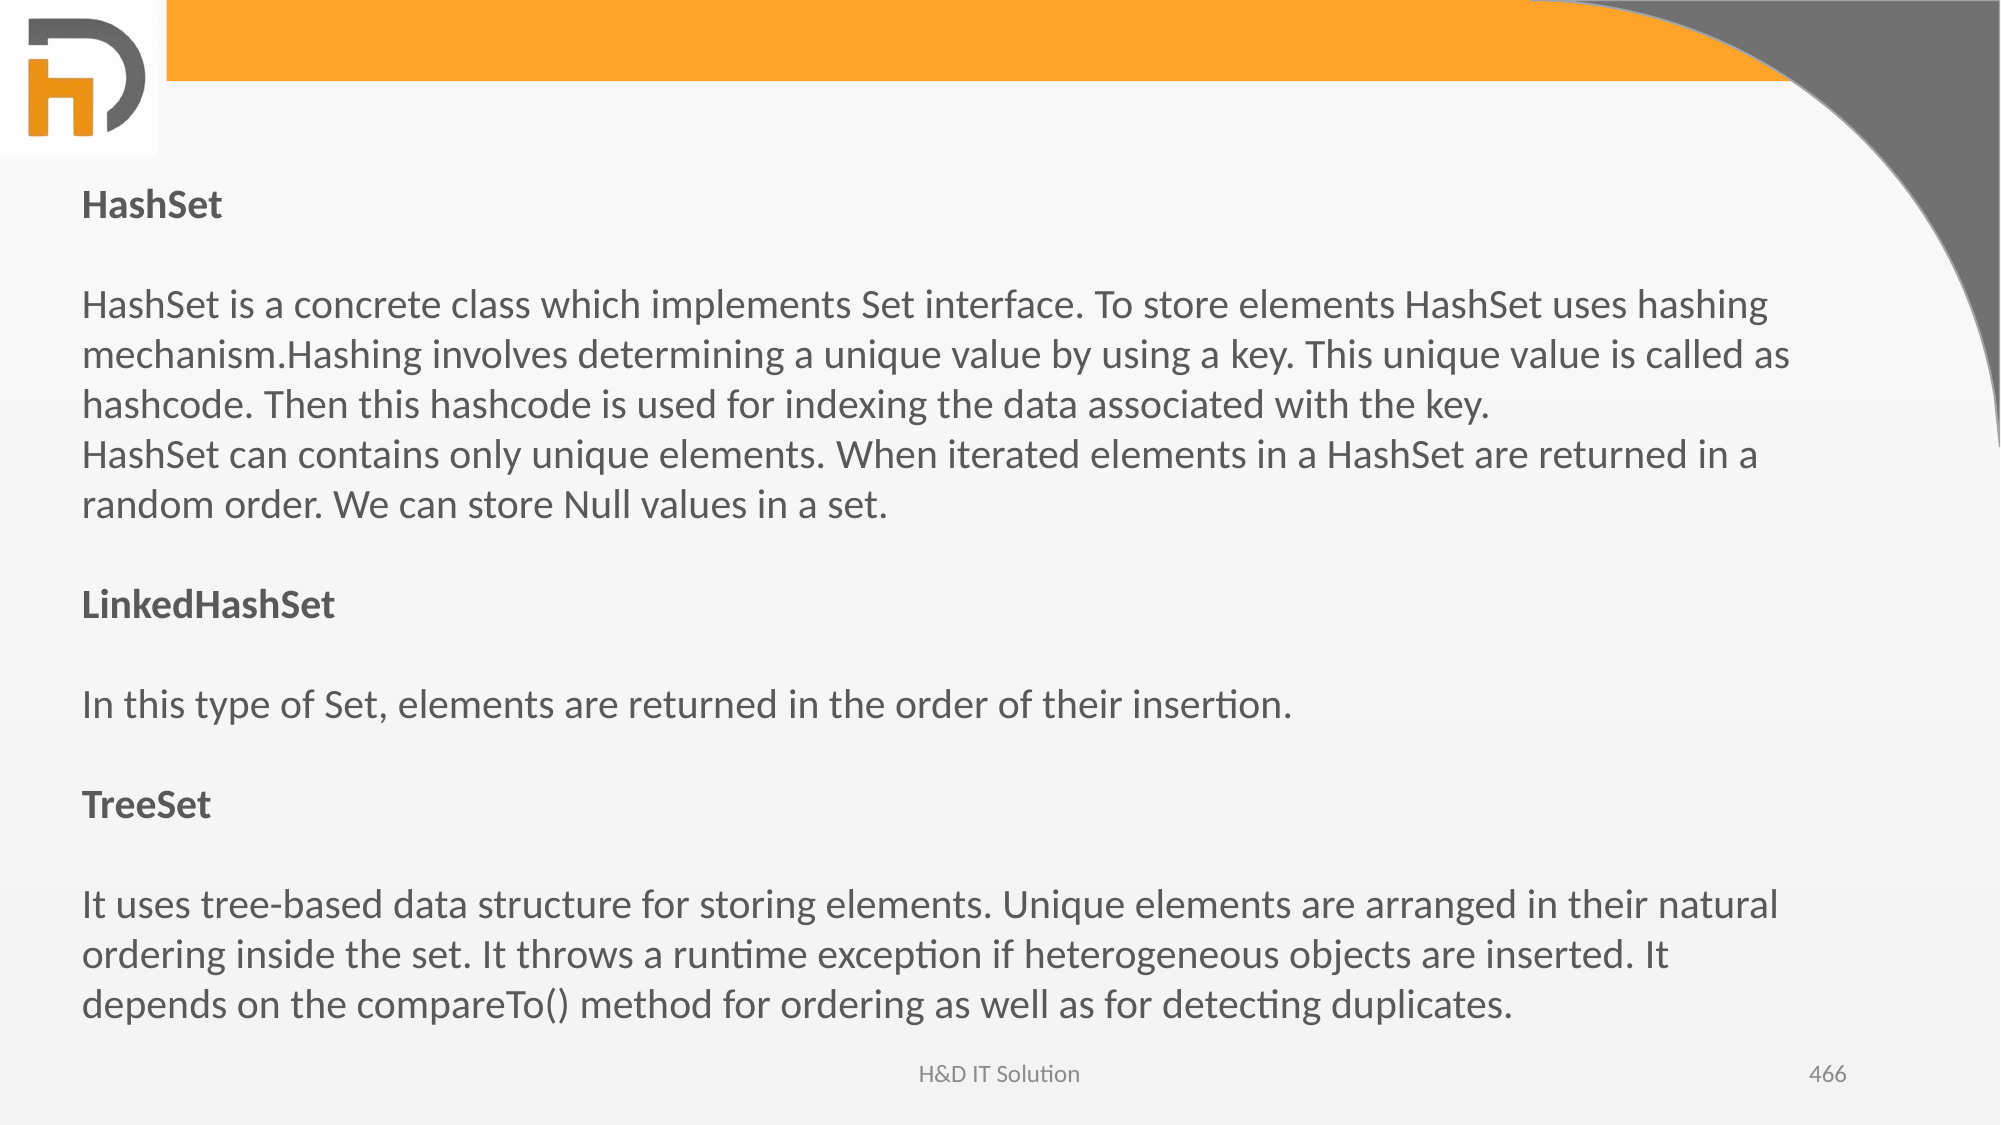

HashSet

HashSet is a concrete class which implements Set interface. To store elements HashSet uses hashing mechanism.Hashing involves determining a unique value by using a key. This unique value is called as hashcode. Then this hashcode is used for indexing the data associated with the key.
HashSet can contains only unique elements. When iterated elements in a HashSet are returned in a random order. We can store Null values in a set.

LinkedHashSet

In this type of Set, elements are returned in the order of their insertion.

TreeSet

It uses tree-based data structure for storing elements. Unique elements are arranged in their natural ordering inside the set. It throws a runtime exception if heterogeneous objects are inserted. It depends on the compareTo() method for ordering as well as for detecting duplicates.
H&D IT Solution
466